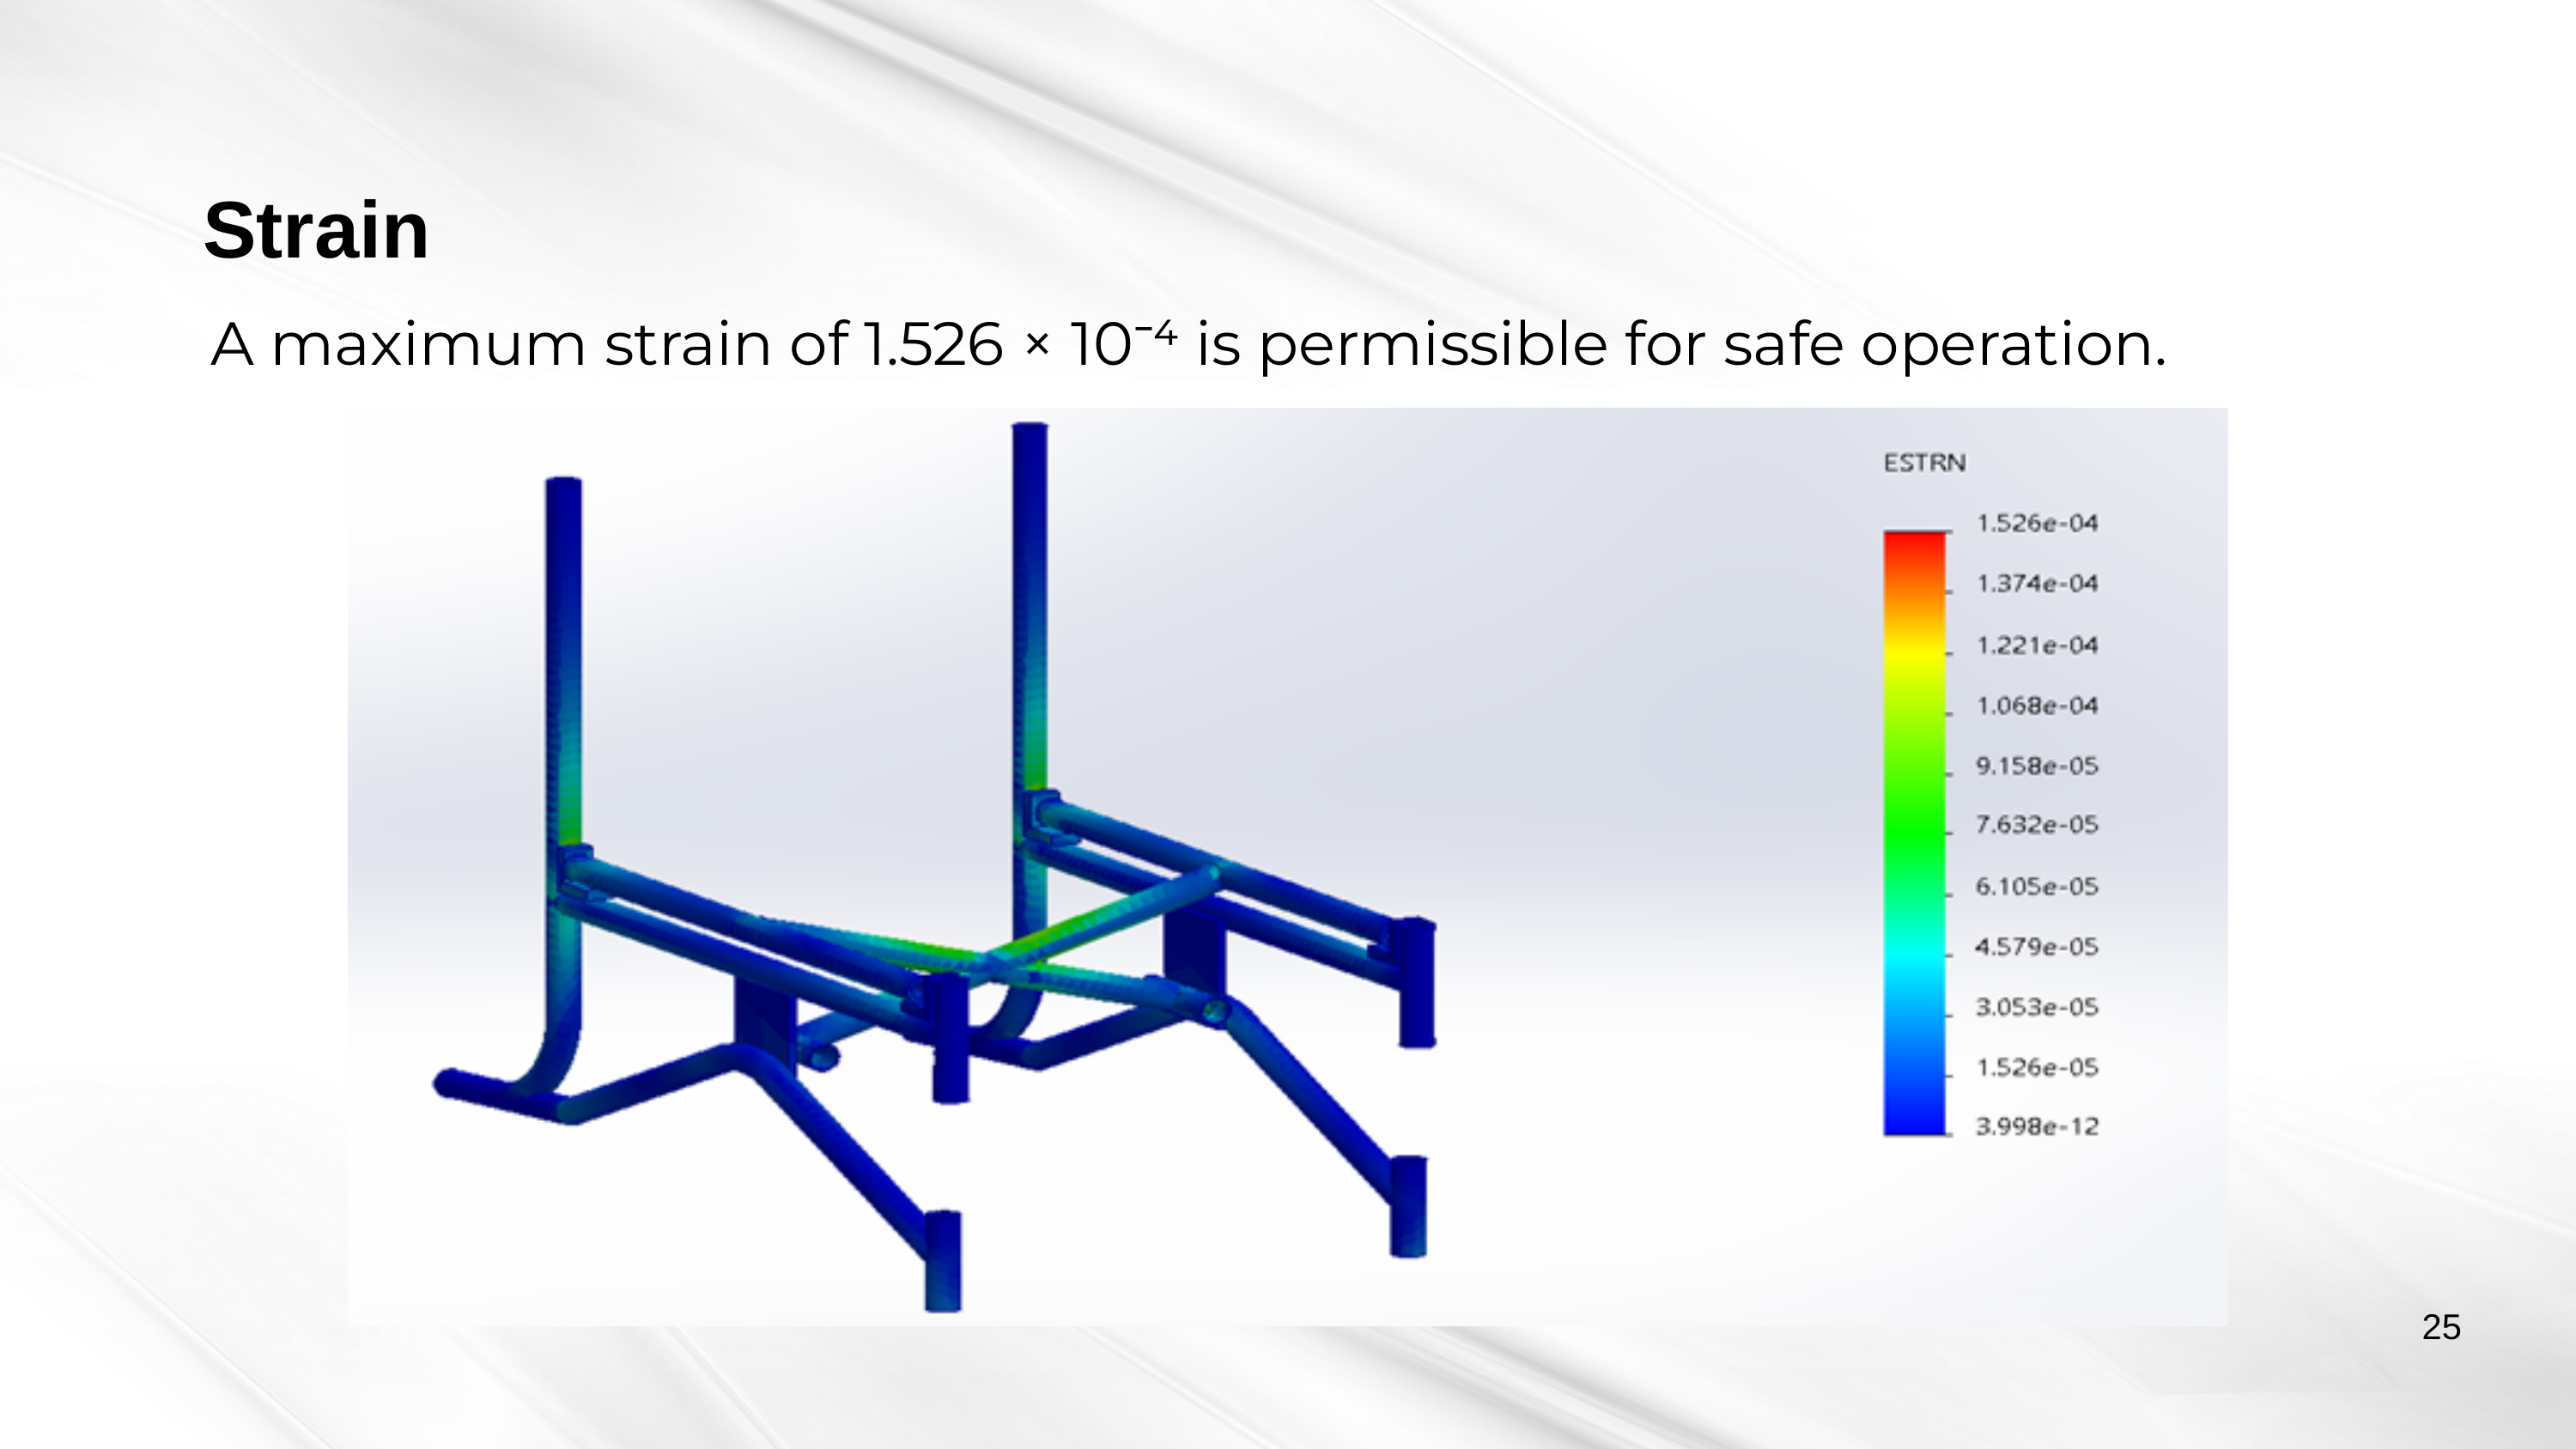

Strain
A maximum strain of 1.526 × 10⁻⁴ is permissible for safe operation.

25